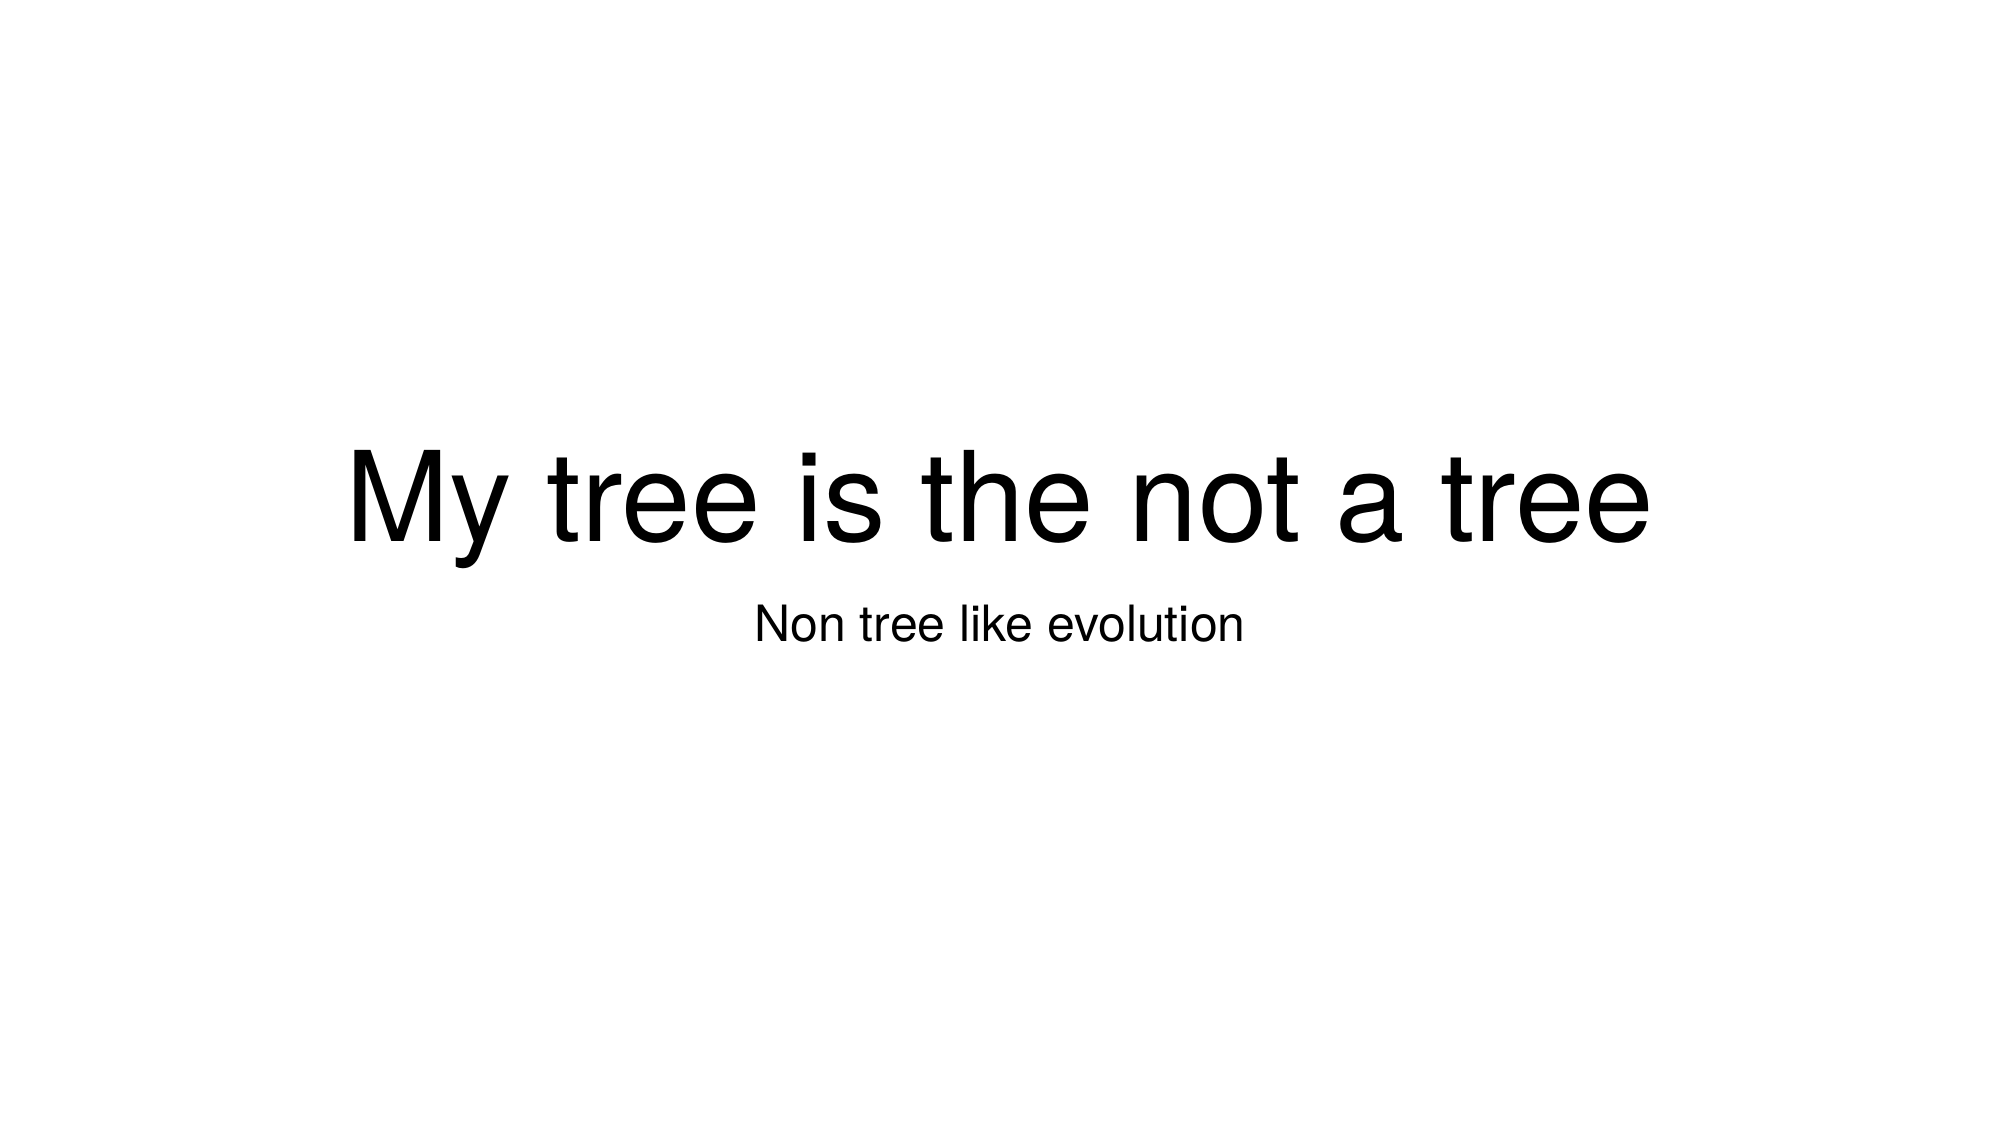

# My tree is the not a tree
Non tree like evolution